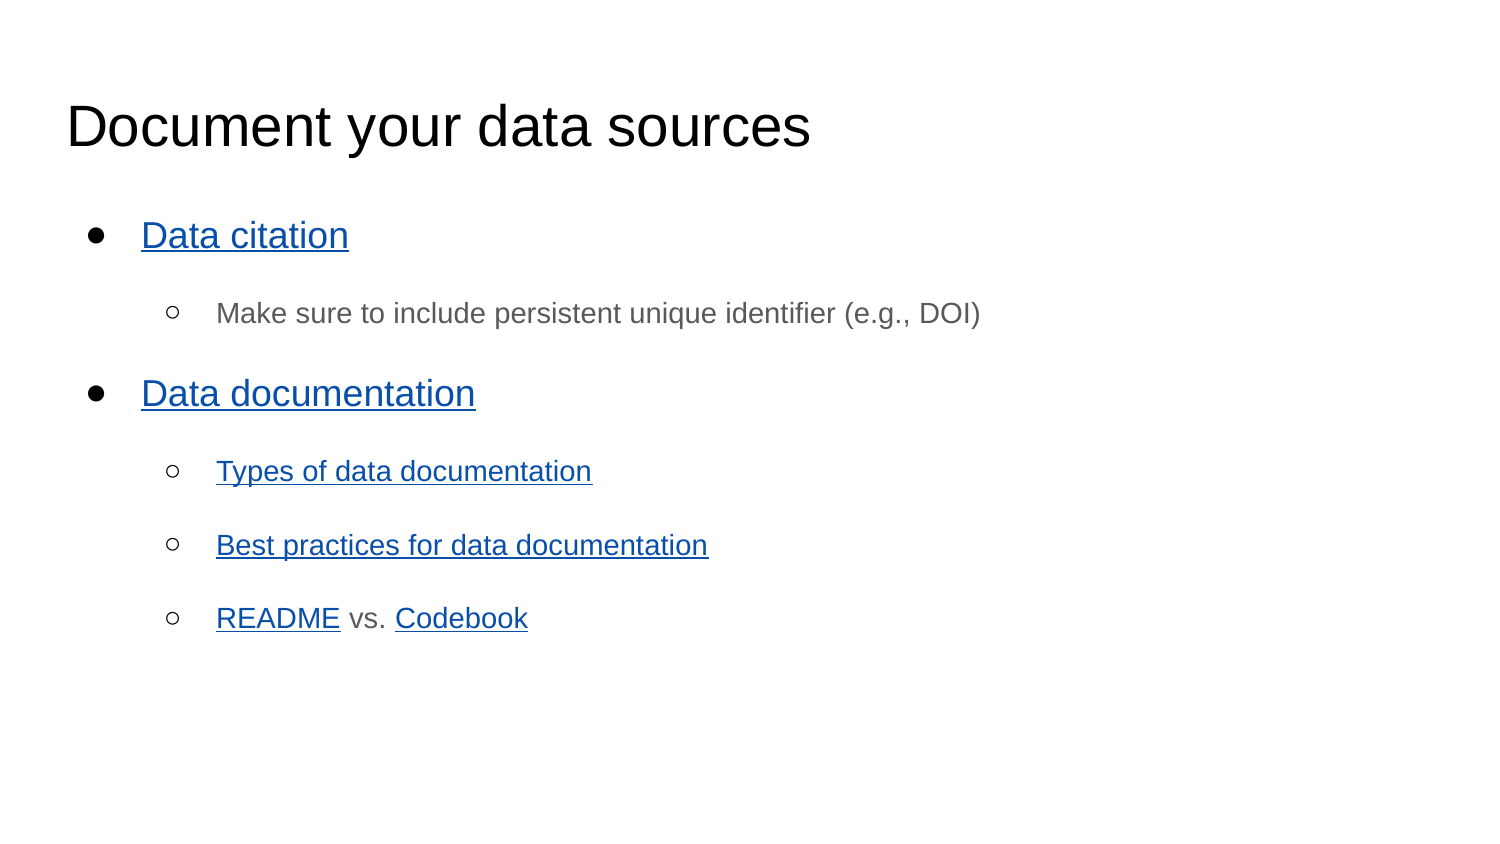

# Document your data sources
Data citation
Make sure to include persistent unique identifier (e.g., DOI)
Data documentation
Types of data documentation
Best practices for data documentation
README vs. Codebook